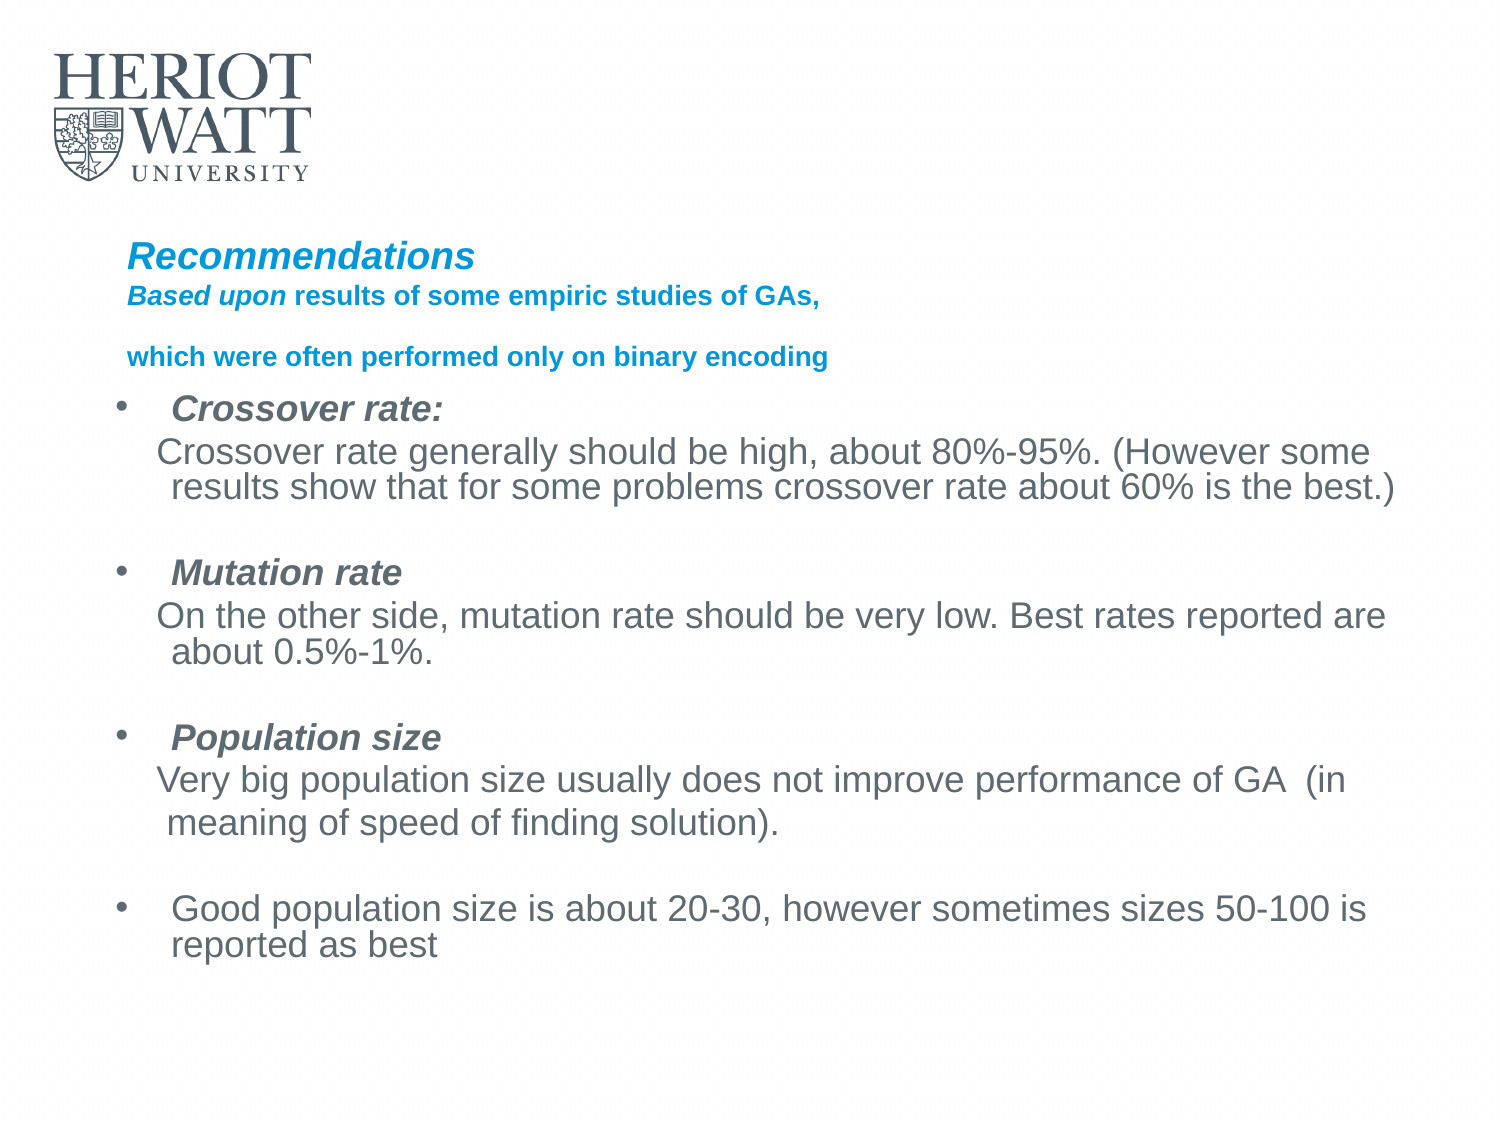

# Recommendations Based upon results of some empiric studies of GAs, which were often performed only on binary encoding
Crossover rate:
    Crossover rate generally should be high, about 80%-95%. (However some results show that for some problems crossover rate about 60% is the best.)

Mutation rate
    On the other side, mutation rate should be very low. Best rates reported are about 0.5%-1%.

Population size
    Very big population size usually does not improve performance of GA  (in
     meaning of speed of finding solution).

Good population size is about 20-30, however sometimes sizes 50-100 is reported as best